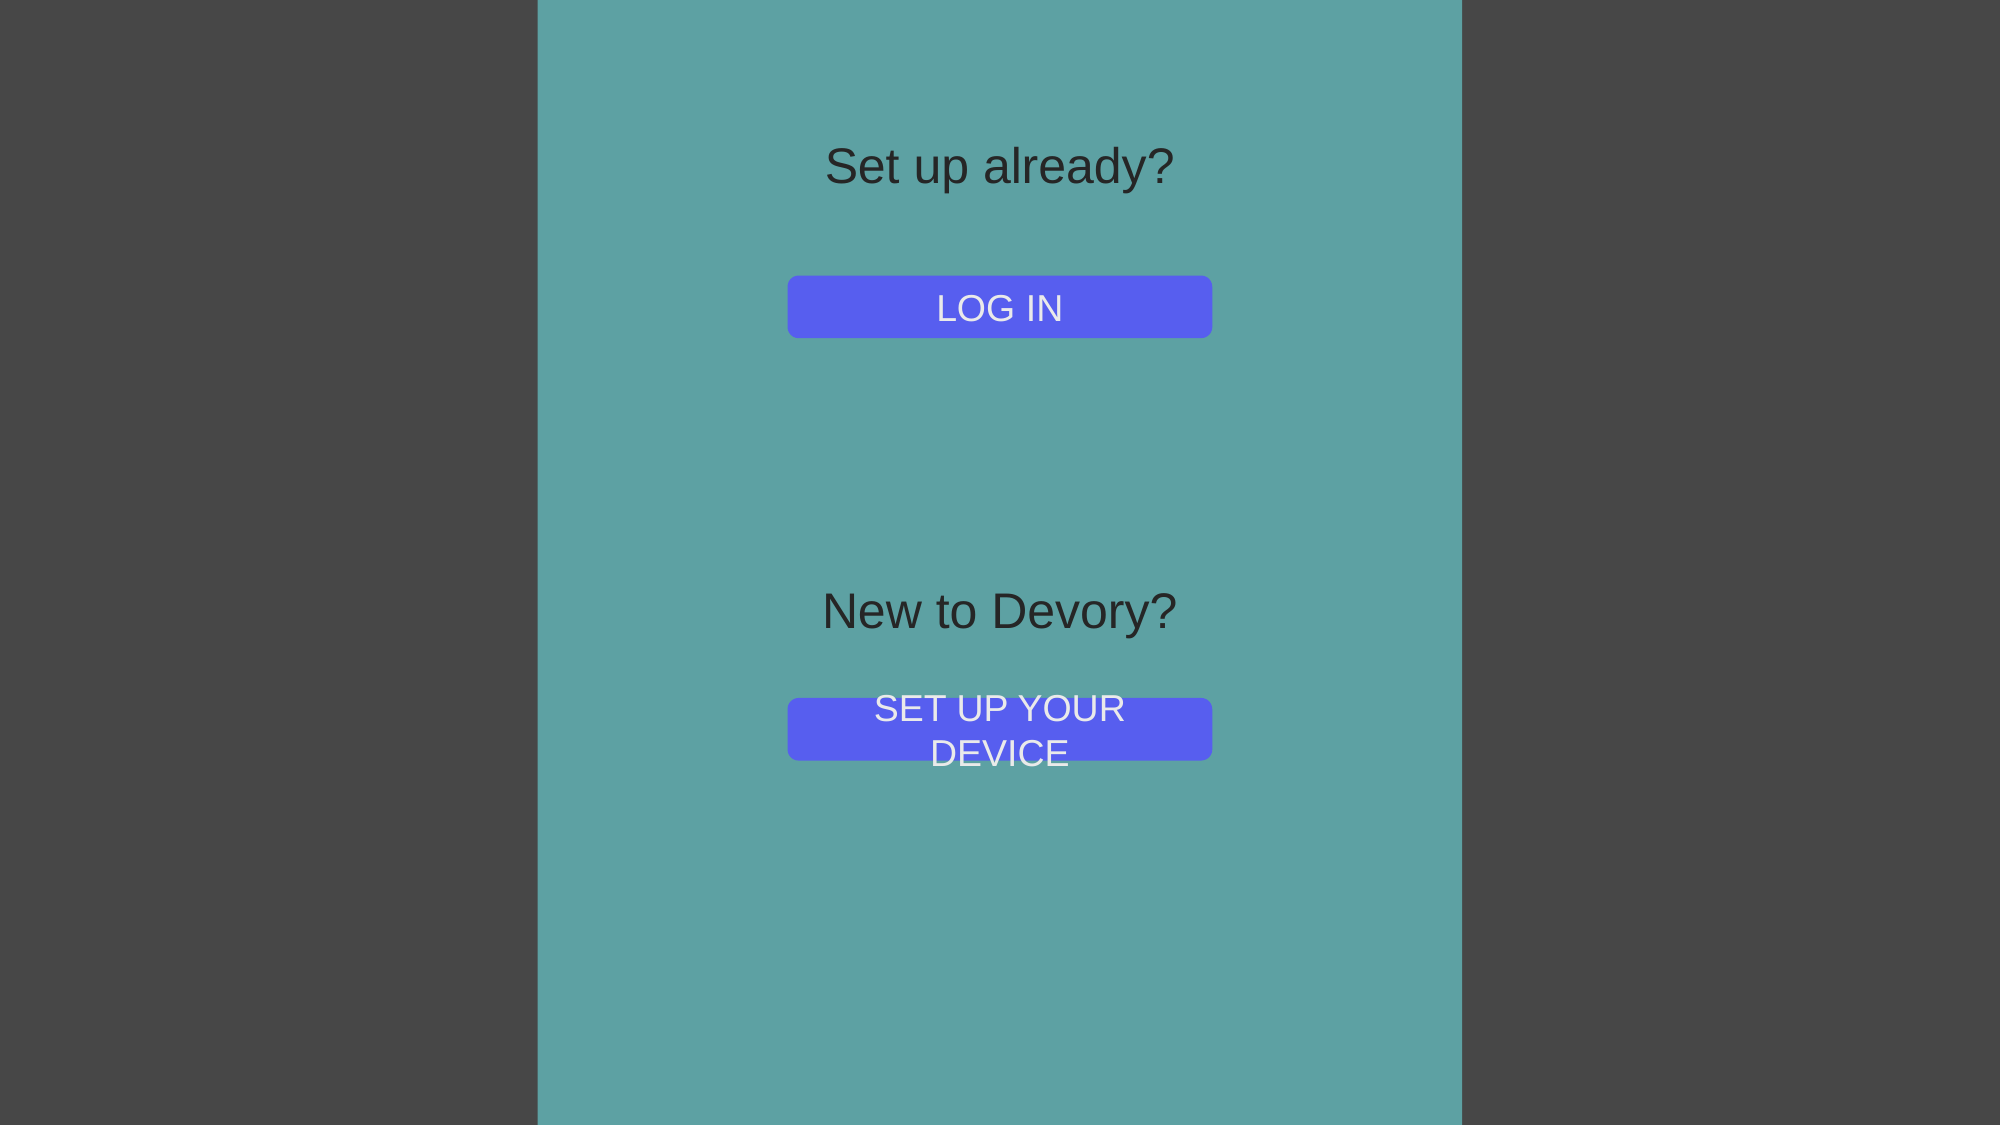

Set up already?
LOG IN
New to Devory?
SET UP YOUR DEVICE